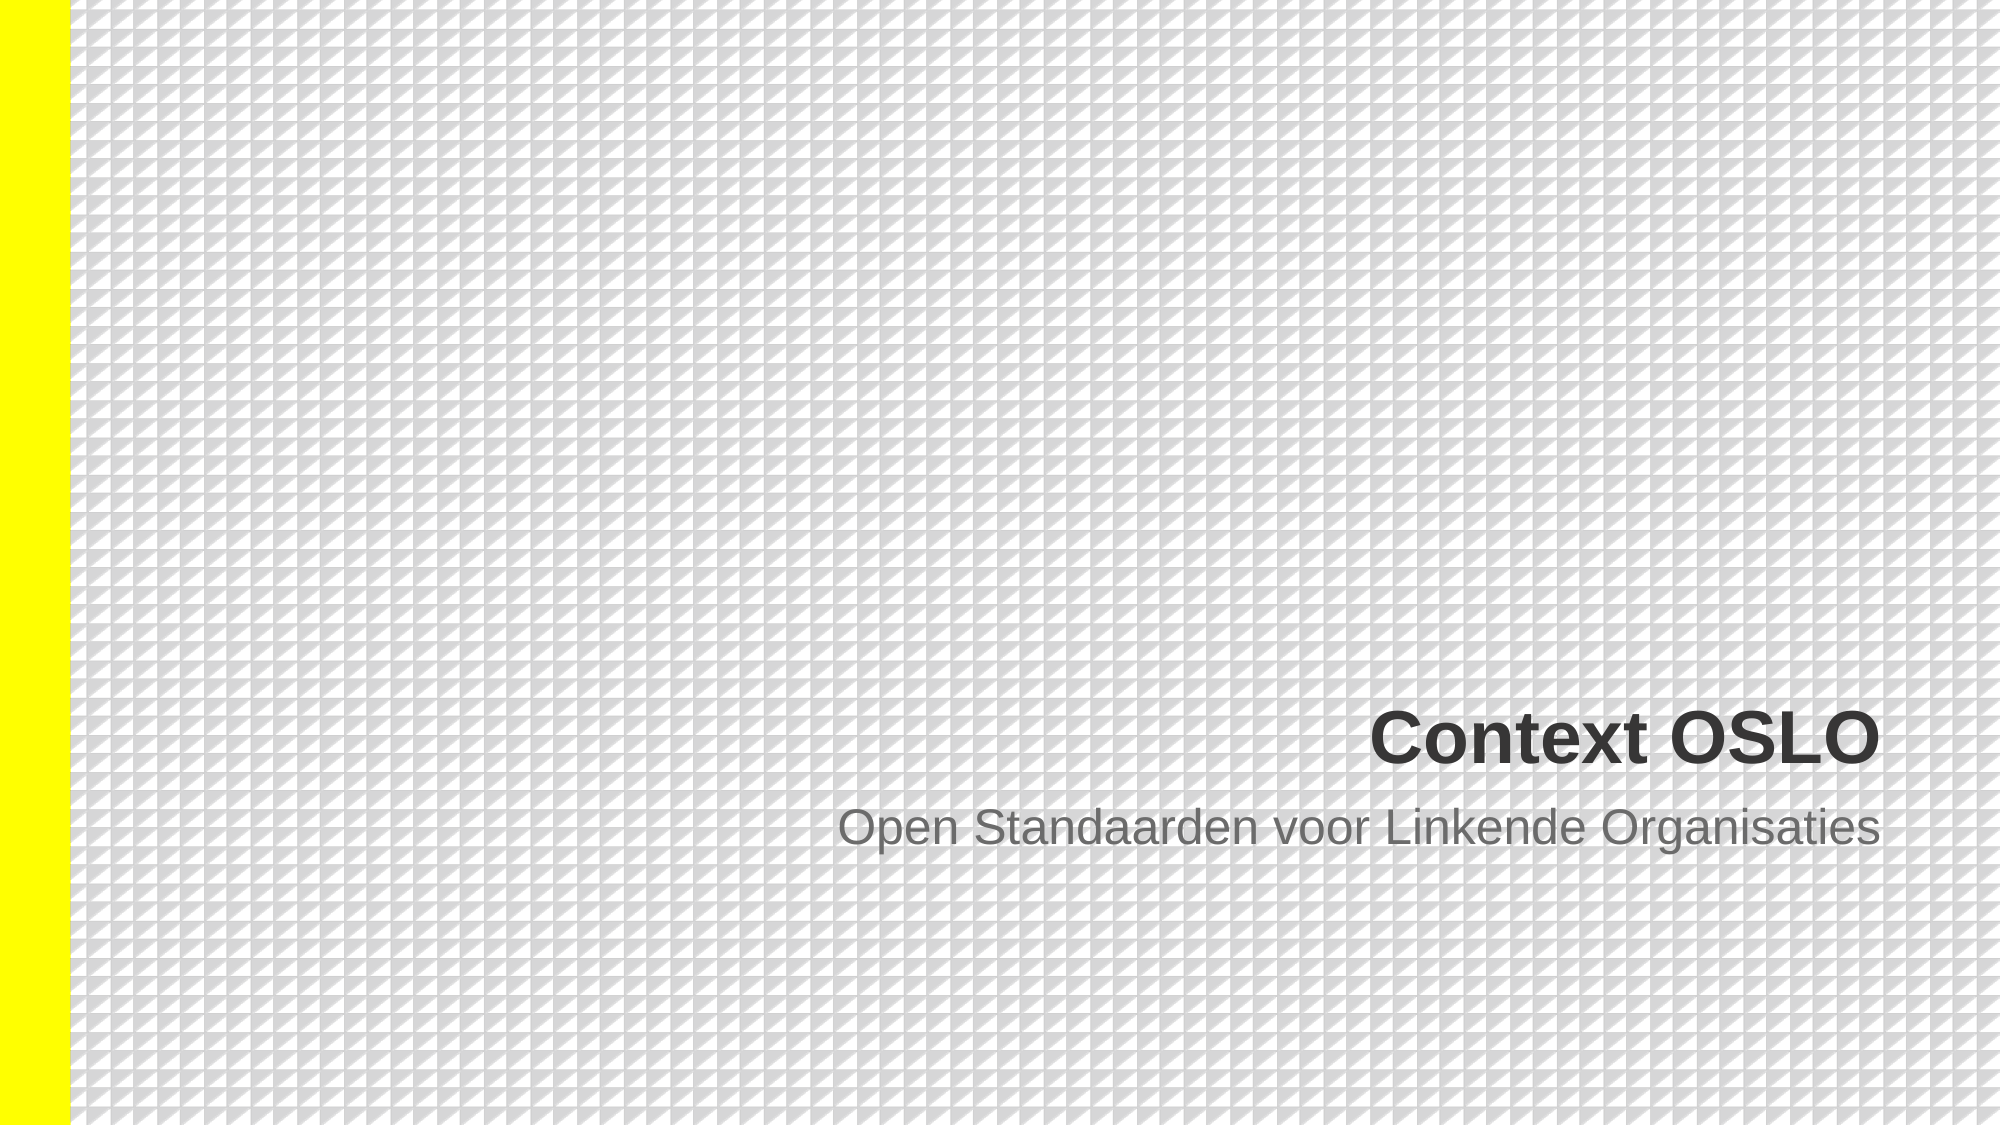

# Context OSLO
Open Standaarden voor Linkende Organisaties